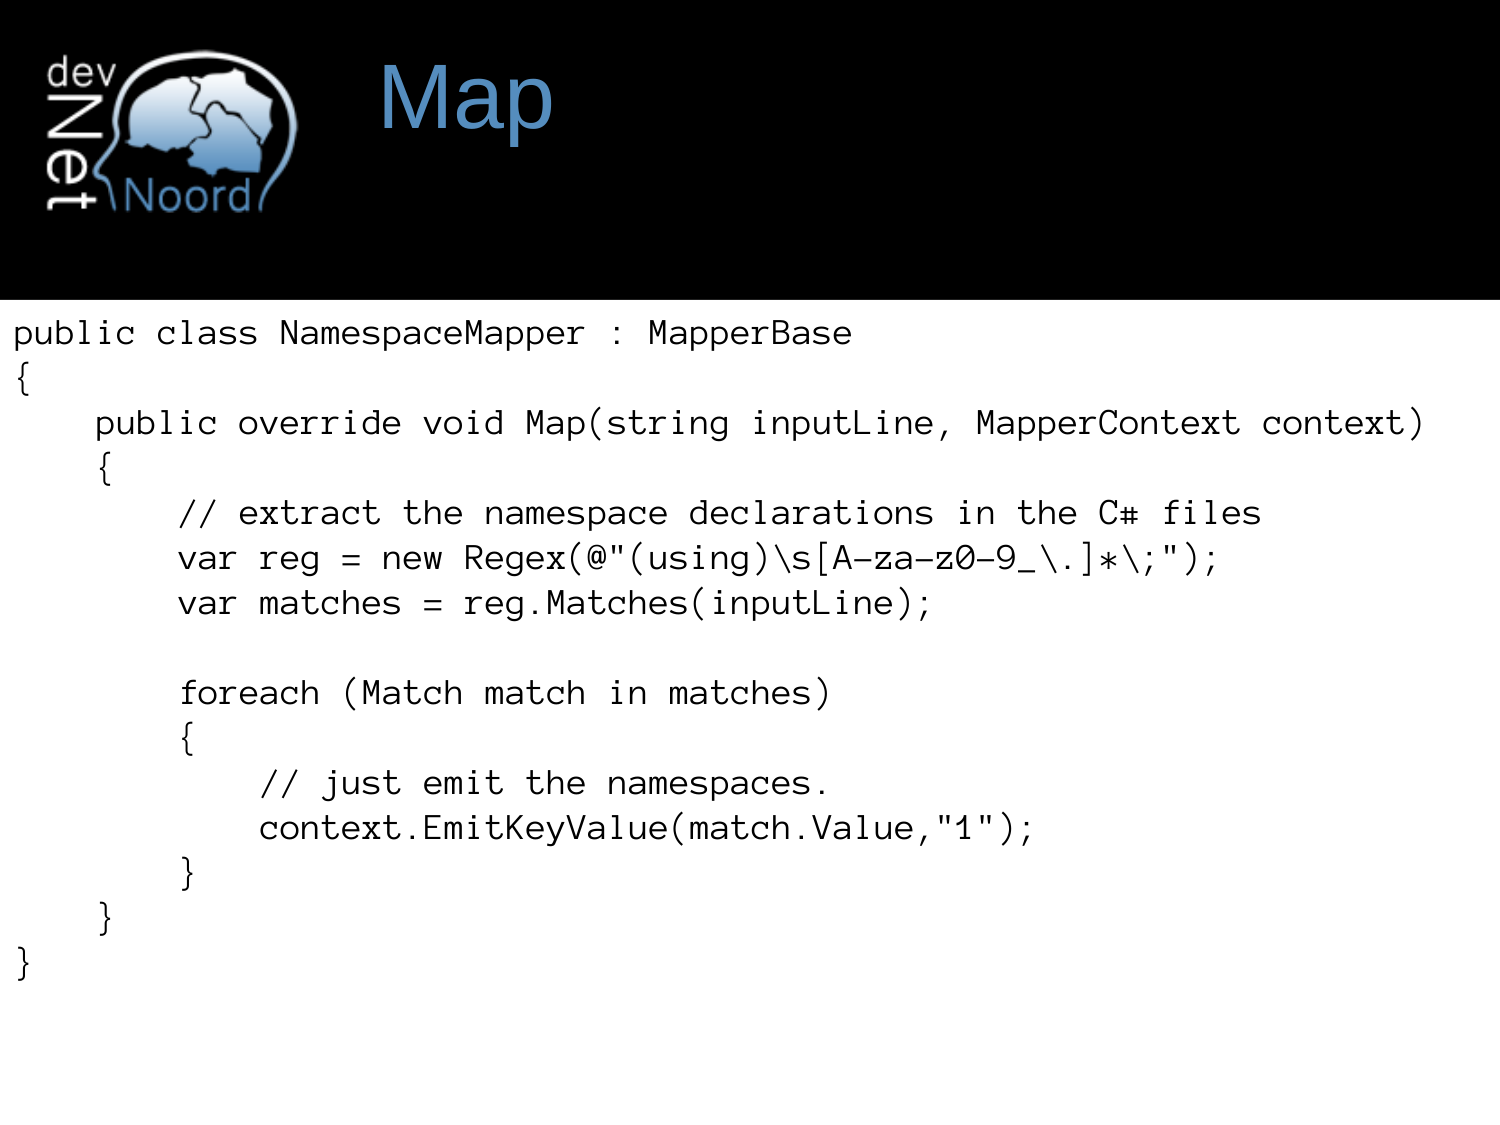

# Map
public class NamespaceMapper : MapperBase
{
    public override void Map(string inputLine, MapperContext context)
    {
        // extract the namespace declarations in the C# files
        var reg = new Regex(@"(using)\s[A-za-z0-9_\.]*\;");
        var matches = reg.Matches(inputLine);

        foreach (Match match in matches)
        {
            // just emit the namespaces.
            context.EmitKeyValue(match.Value,"1");
        }
    }
}